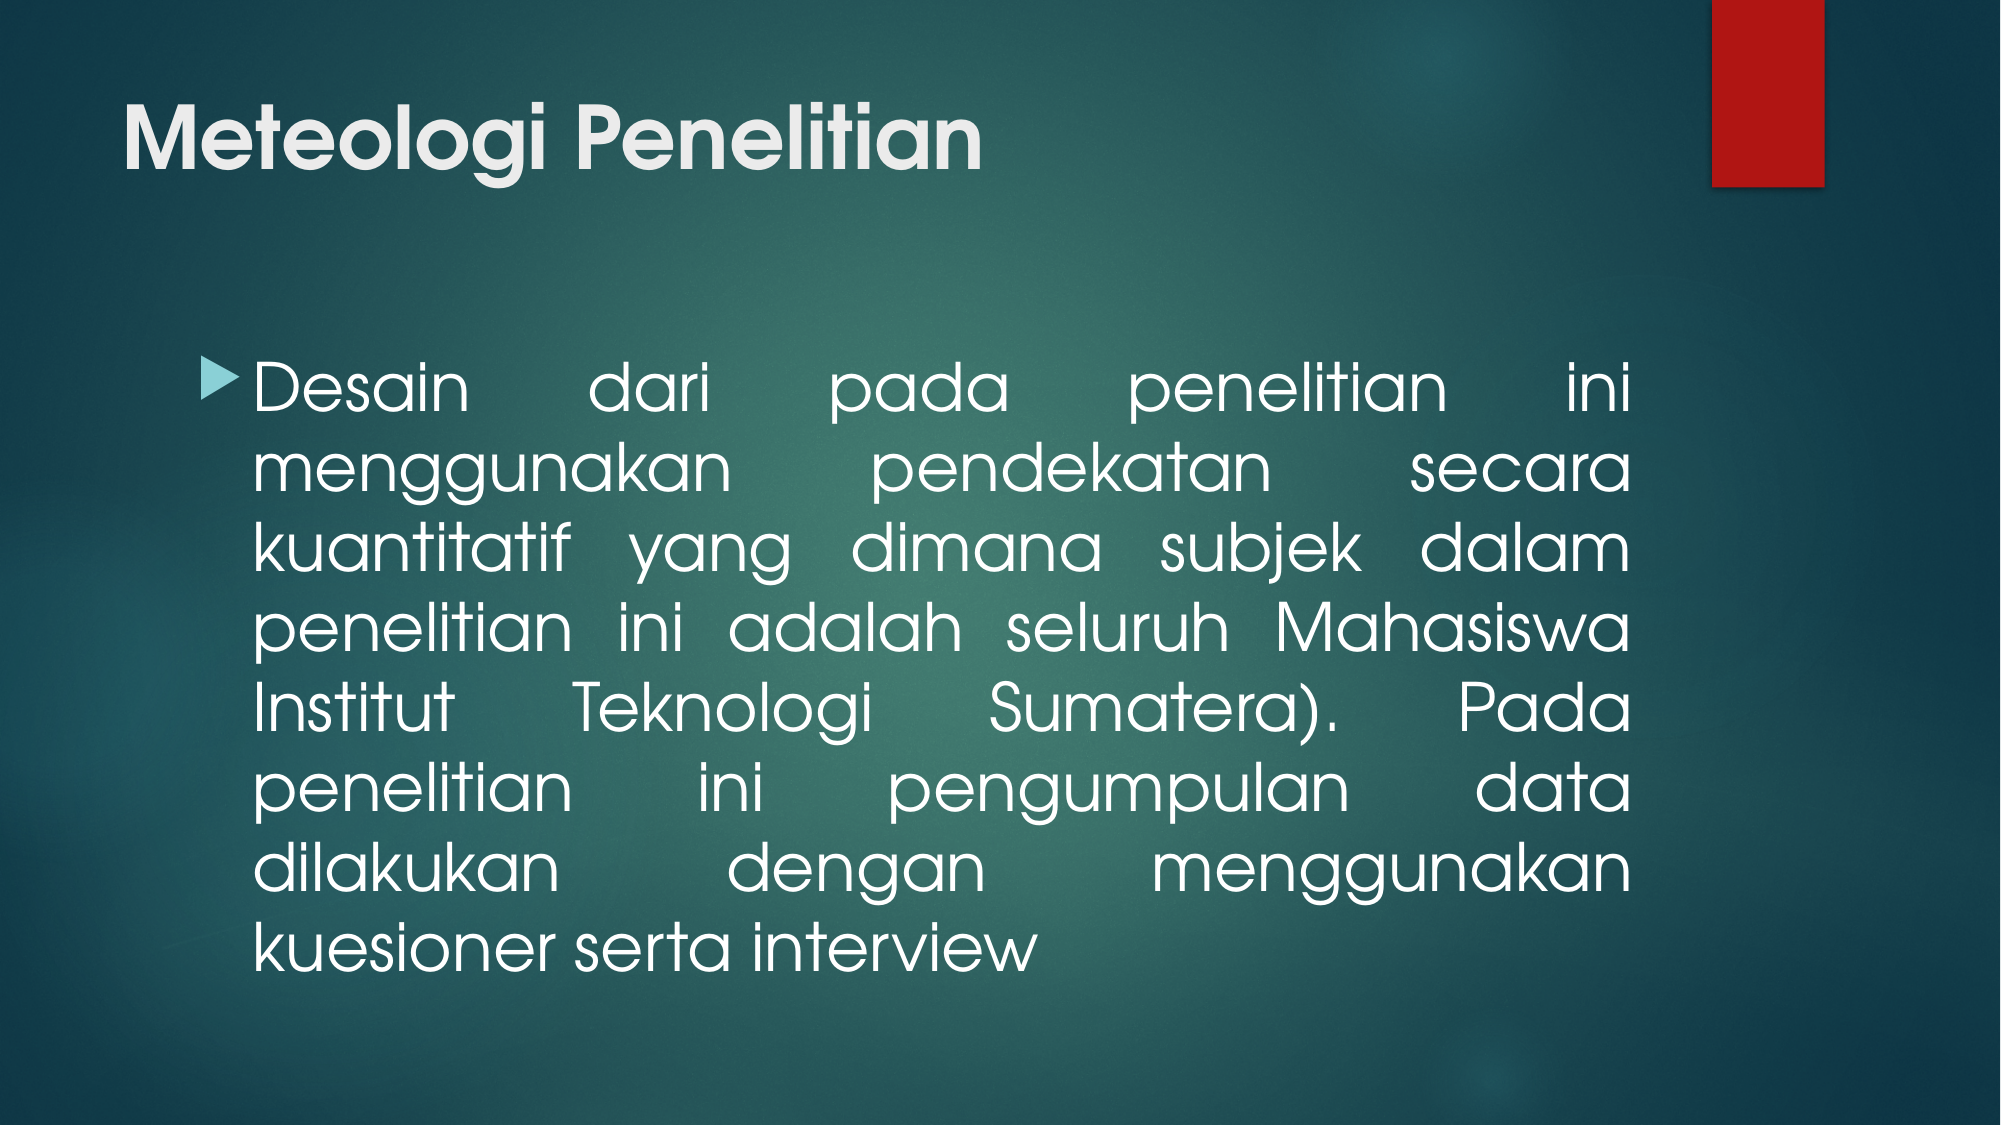

# Meteologi Penelitian
Desain dari pada penelitian ini menggunakan pendekatan secara kuantitatif yang dimana subjek dalam penelitian ini adalah seluruh Mahasiswa Institut Teknologi Sumatera). Pada penelitian ini pengumpulan data dilakukan dengan menggunakan kuesioner serta interview